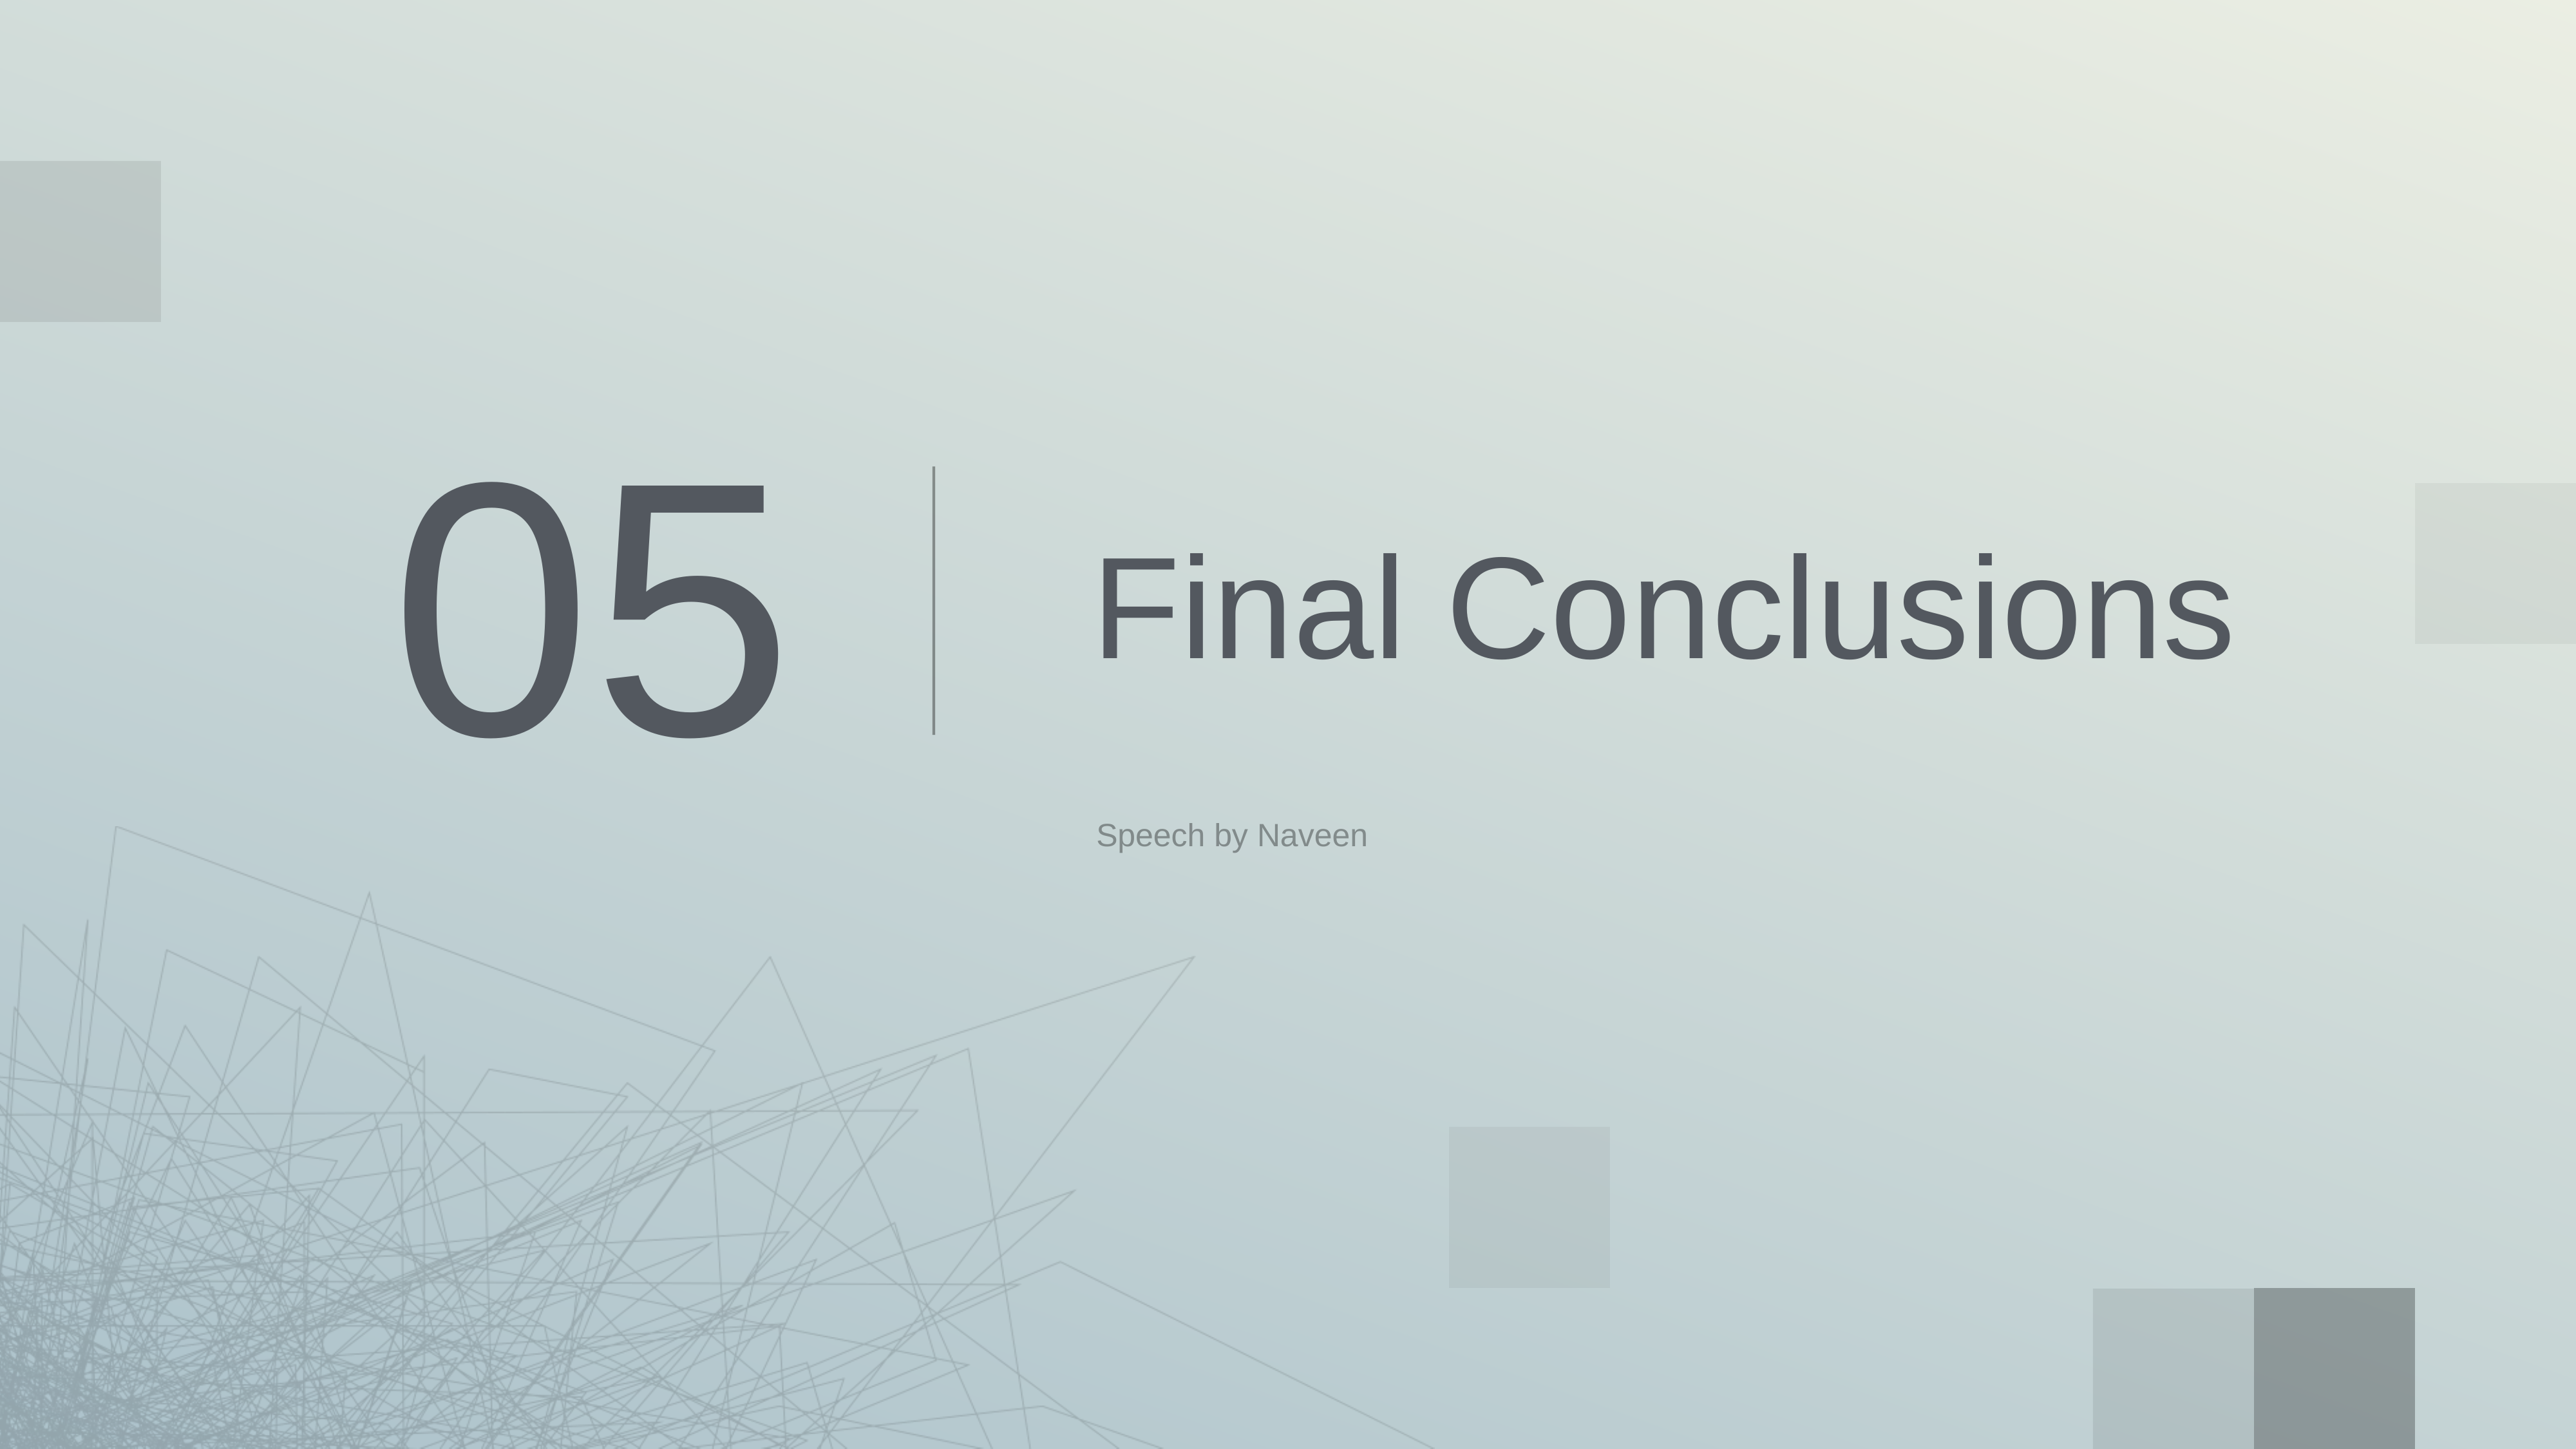

05
# Final Conclusions

Speech by Naveen

39